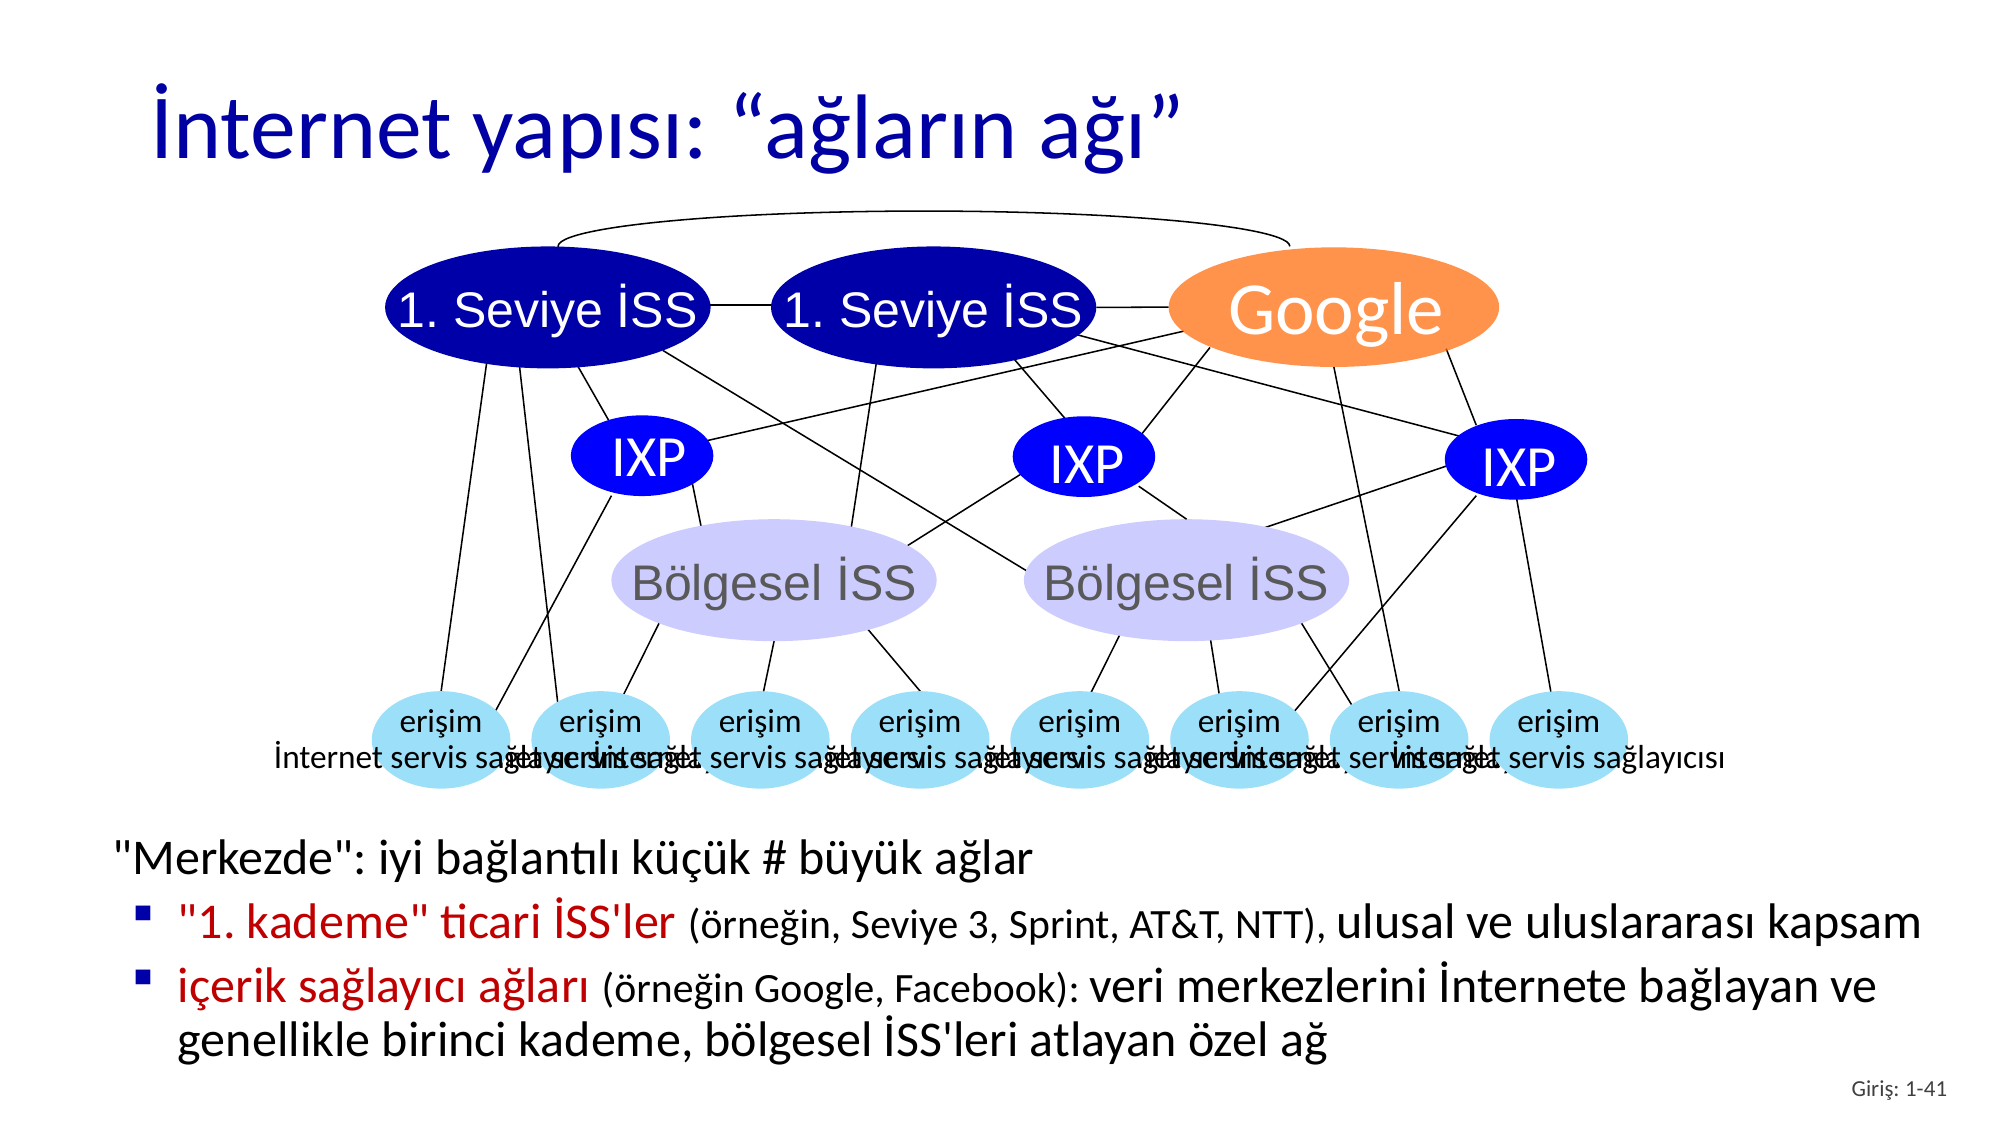

# İnternet yapısı: “ağların ağı”

1. Seviye İSS
1. Seviye İSS

Google
IXP

IXP

IXP
erişim
İnternet servis sağlayıcısı
erişim
İnternet servis sağlayıcısı
erişim
İnternet servis sağlayıcısı
erişim
İnternet servis sağlayıcısı
erişim
İnternet servis sağlayıcısı
erişim
İnternet servis sağlayıcısı
erişim
İnternet servis sağlayıcısı
erişim
İnternet servis sağlayıcısı
Bölgesel İSS
Bölgesel İSS
"Merkezde": iyi bağlantılı küçük # büyük ağlar
"1. kademe" ticari İSS'ler (örneğin, Seviye 3, Sprint, AT&T, NTT), ulusal ve uluslararası kapsam
içerik sağlayıcı ağları (örneğin Google, Facebook): veri merkezlerini İnternete bağlayan ve genellikle birinci kademe, bölgesel İSS'leri atlayan özel ağ

Giriş: 1-41